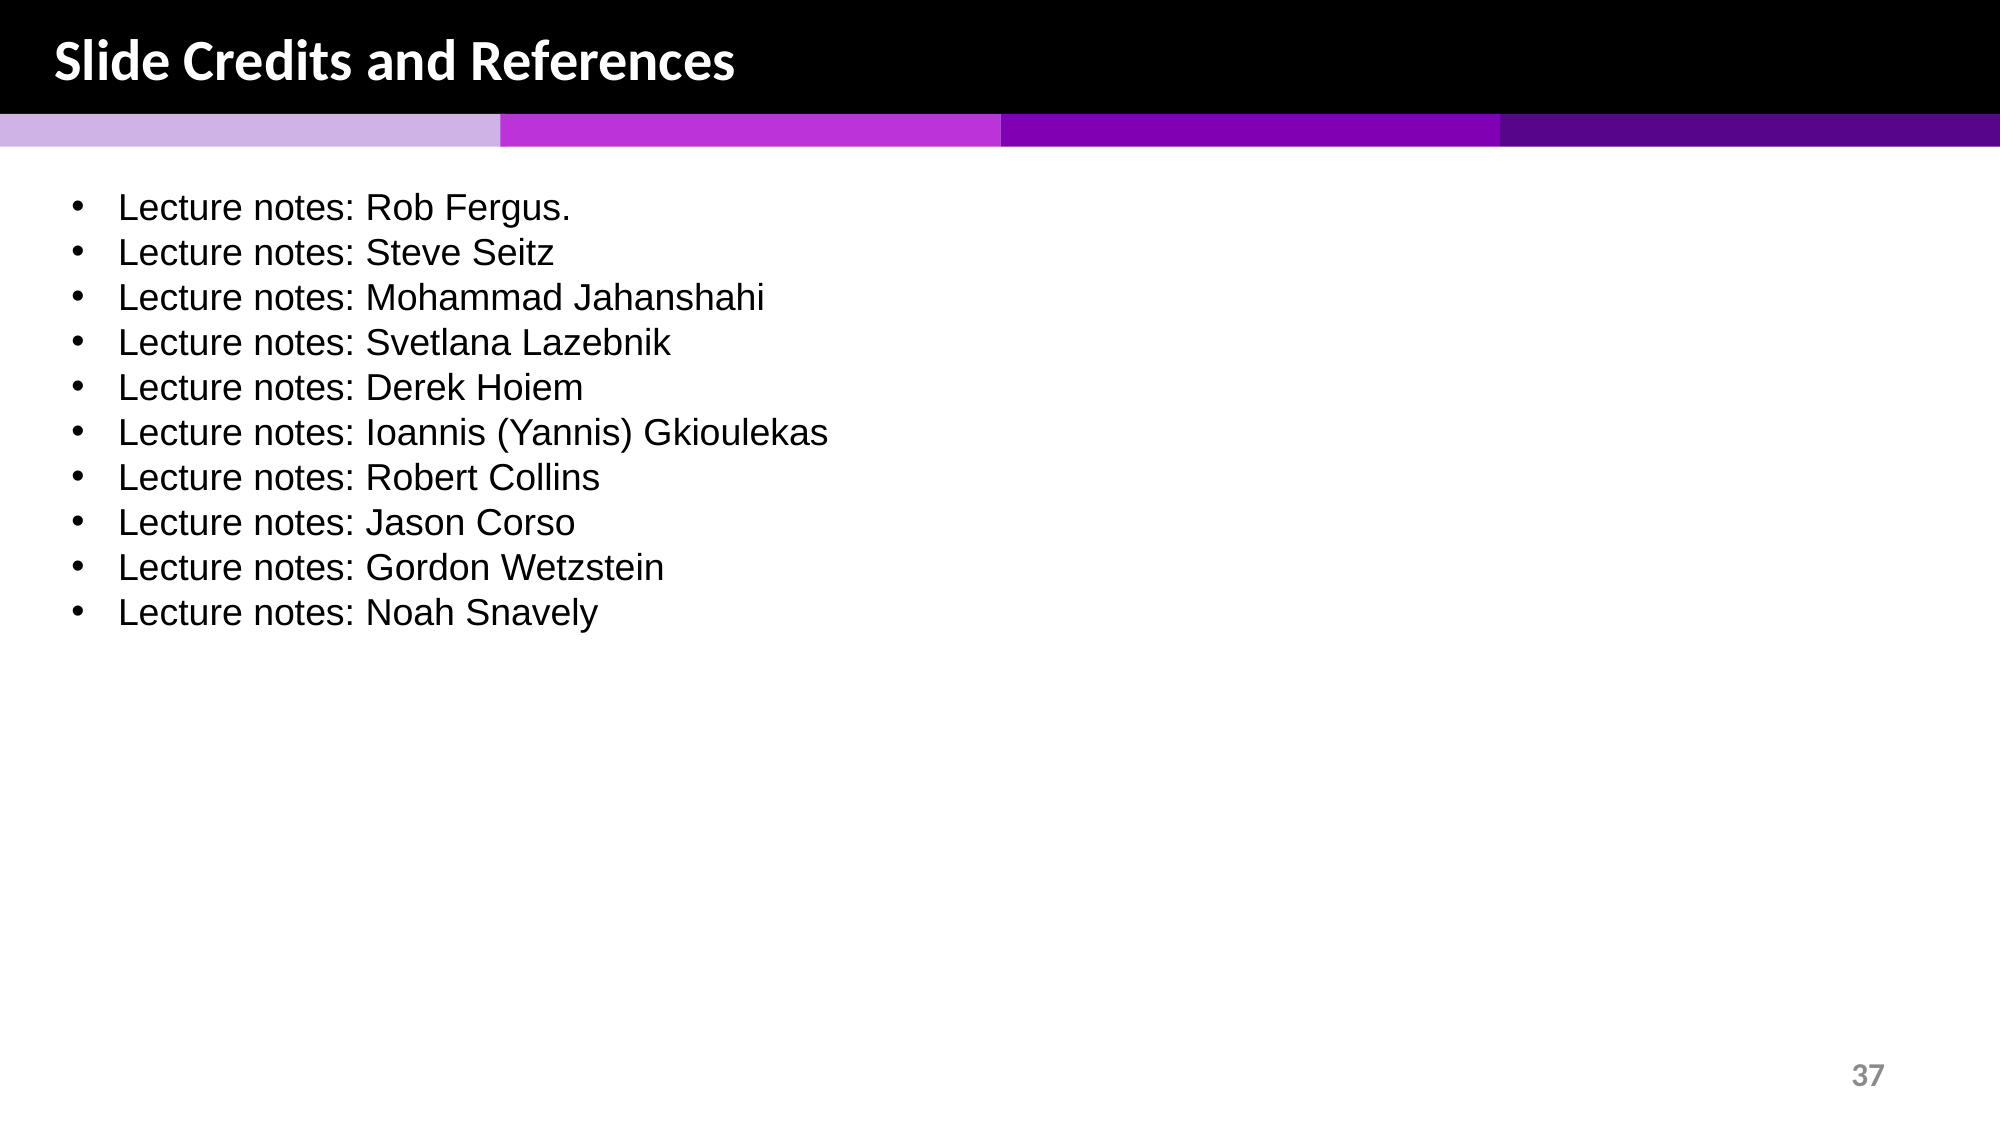

Slide Credits and References
Lecture notes: Rob Fergus.
Lecture notes: Steve Seitz
Lecture notes: Mohammad Jahanshahi
Lecture notes: Svetlana Lazebnik
Lecture notes: Derek Hoiem
Lecture notes: Ioannis (Yannis) Gkioulekas
Lecture notes: Robert Collins
Lecture notes: Jason Corso
Lecture notes: Gordon Wetzstein
Lecture notes: Noah Snavely